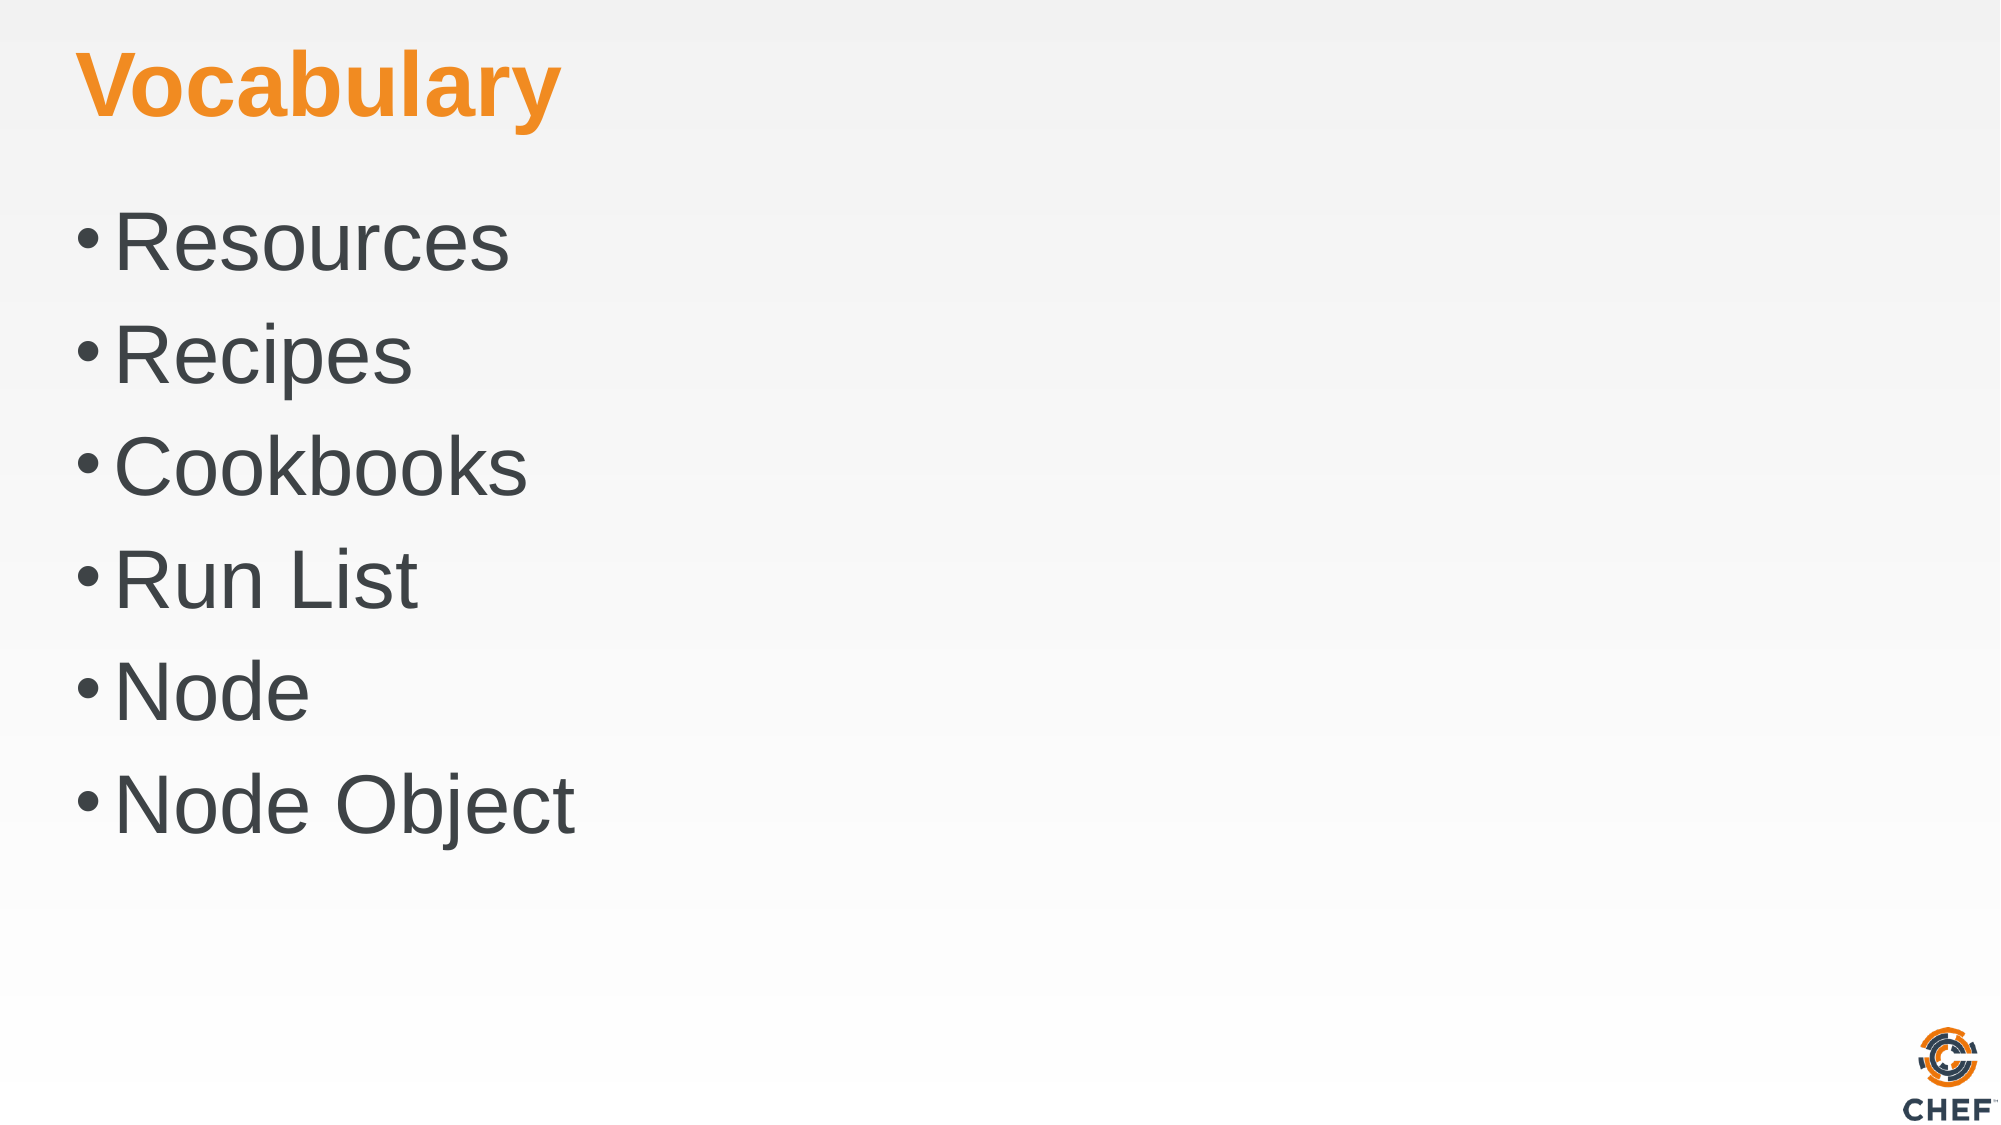

# Vocabulary
Resources
Recipes
Cookbooks
Run List
Node
Node Object